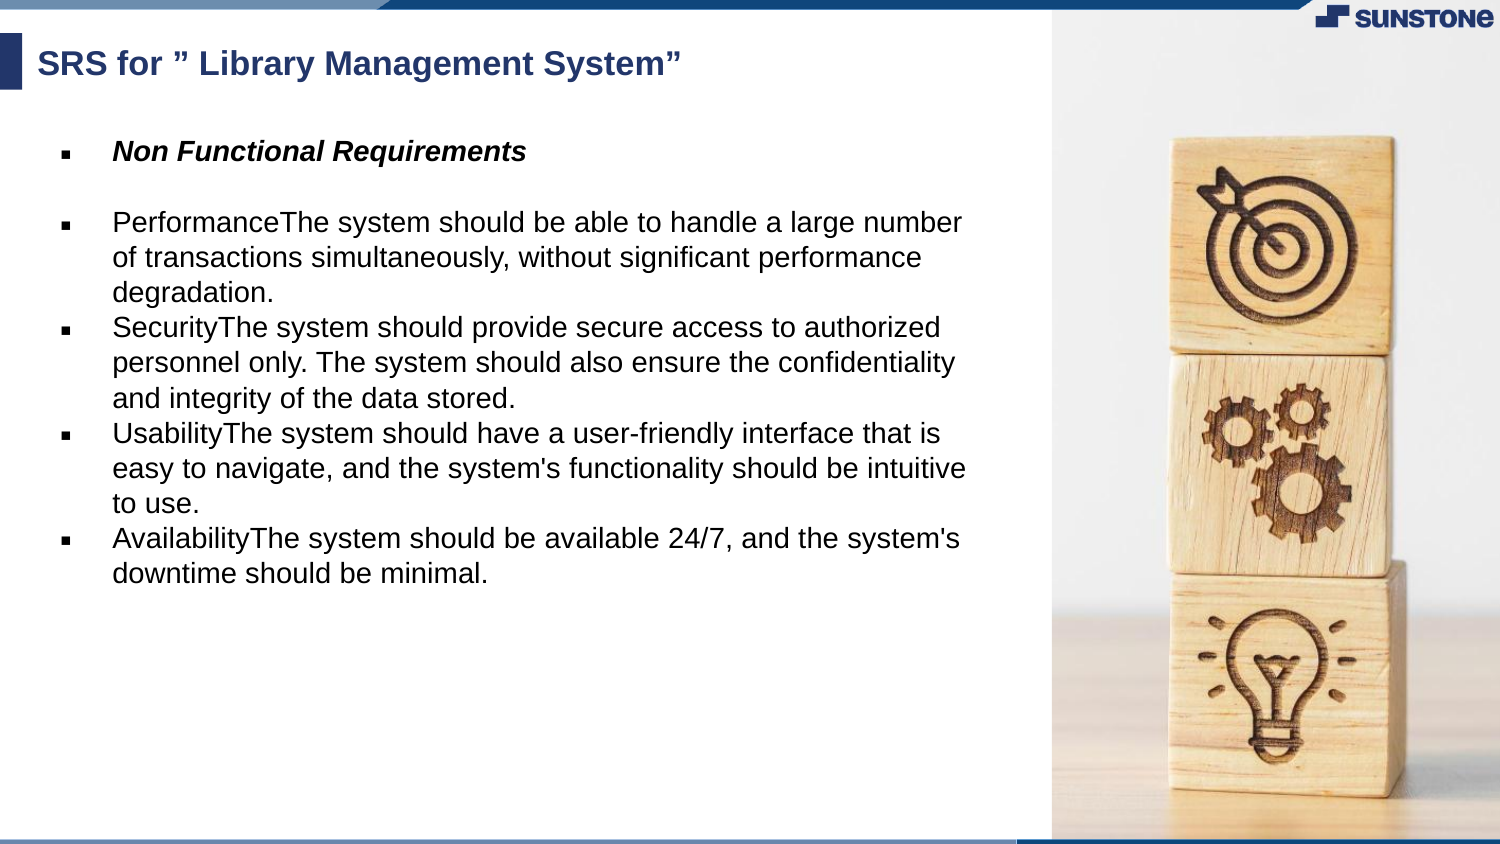

# SRS for ” Library Management System”
Non Functional Requirements
PerformanceThe system should be able to handle a large number of transactions simultaneously, without significant performance degradation.
SecurityThe system should provide secure access to authorized personnel only. The system should also ensure the confidentiality and integrity of the data stored.
UsabilityThe system should have a user-friendly interface that is easy to navigate, and the system's functionality should be intuitive to use.
AvailabilityThe system should be available 24/7, and the system's downtime should be minimal.